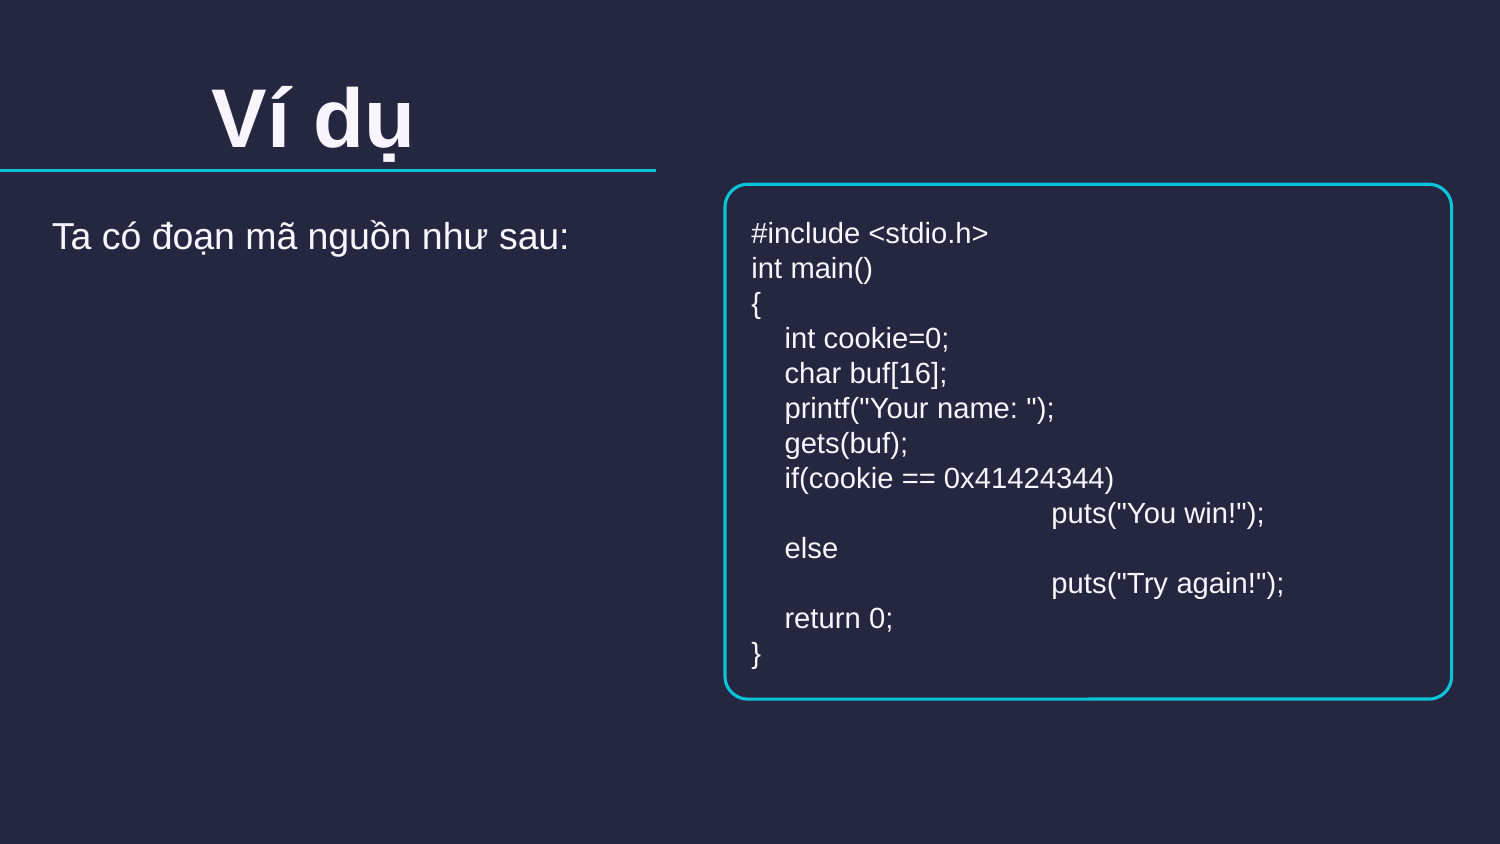

# Ví dụ
#include <stdio.h>
int main()
{
    int cookie=0;
    char buf[16];
    printf("Your name: ");
    gets(buf);
    if(cookie == 0x41424344)
		puts("You win!");
    else
		puts("Try again!");
    return 0;
}

Ta có đoạn mã nguồn như sau: